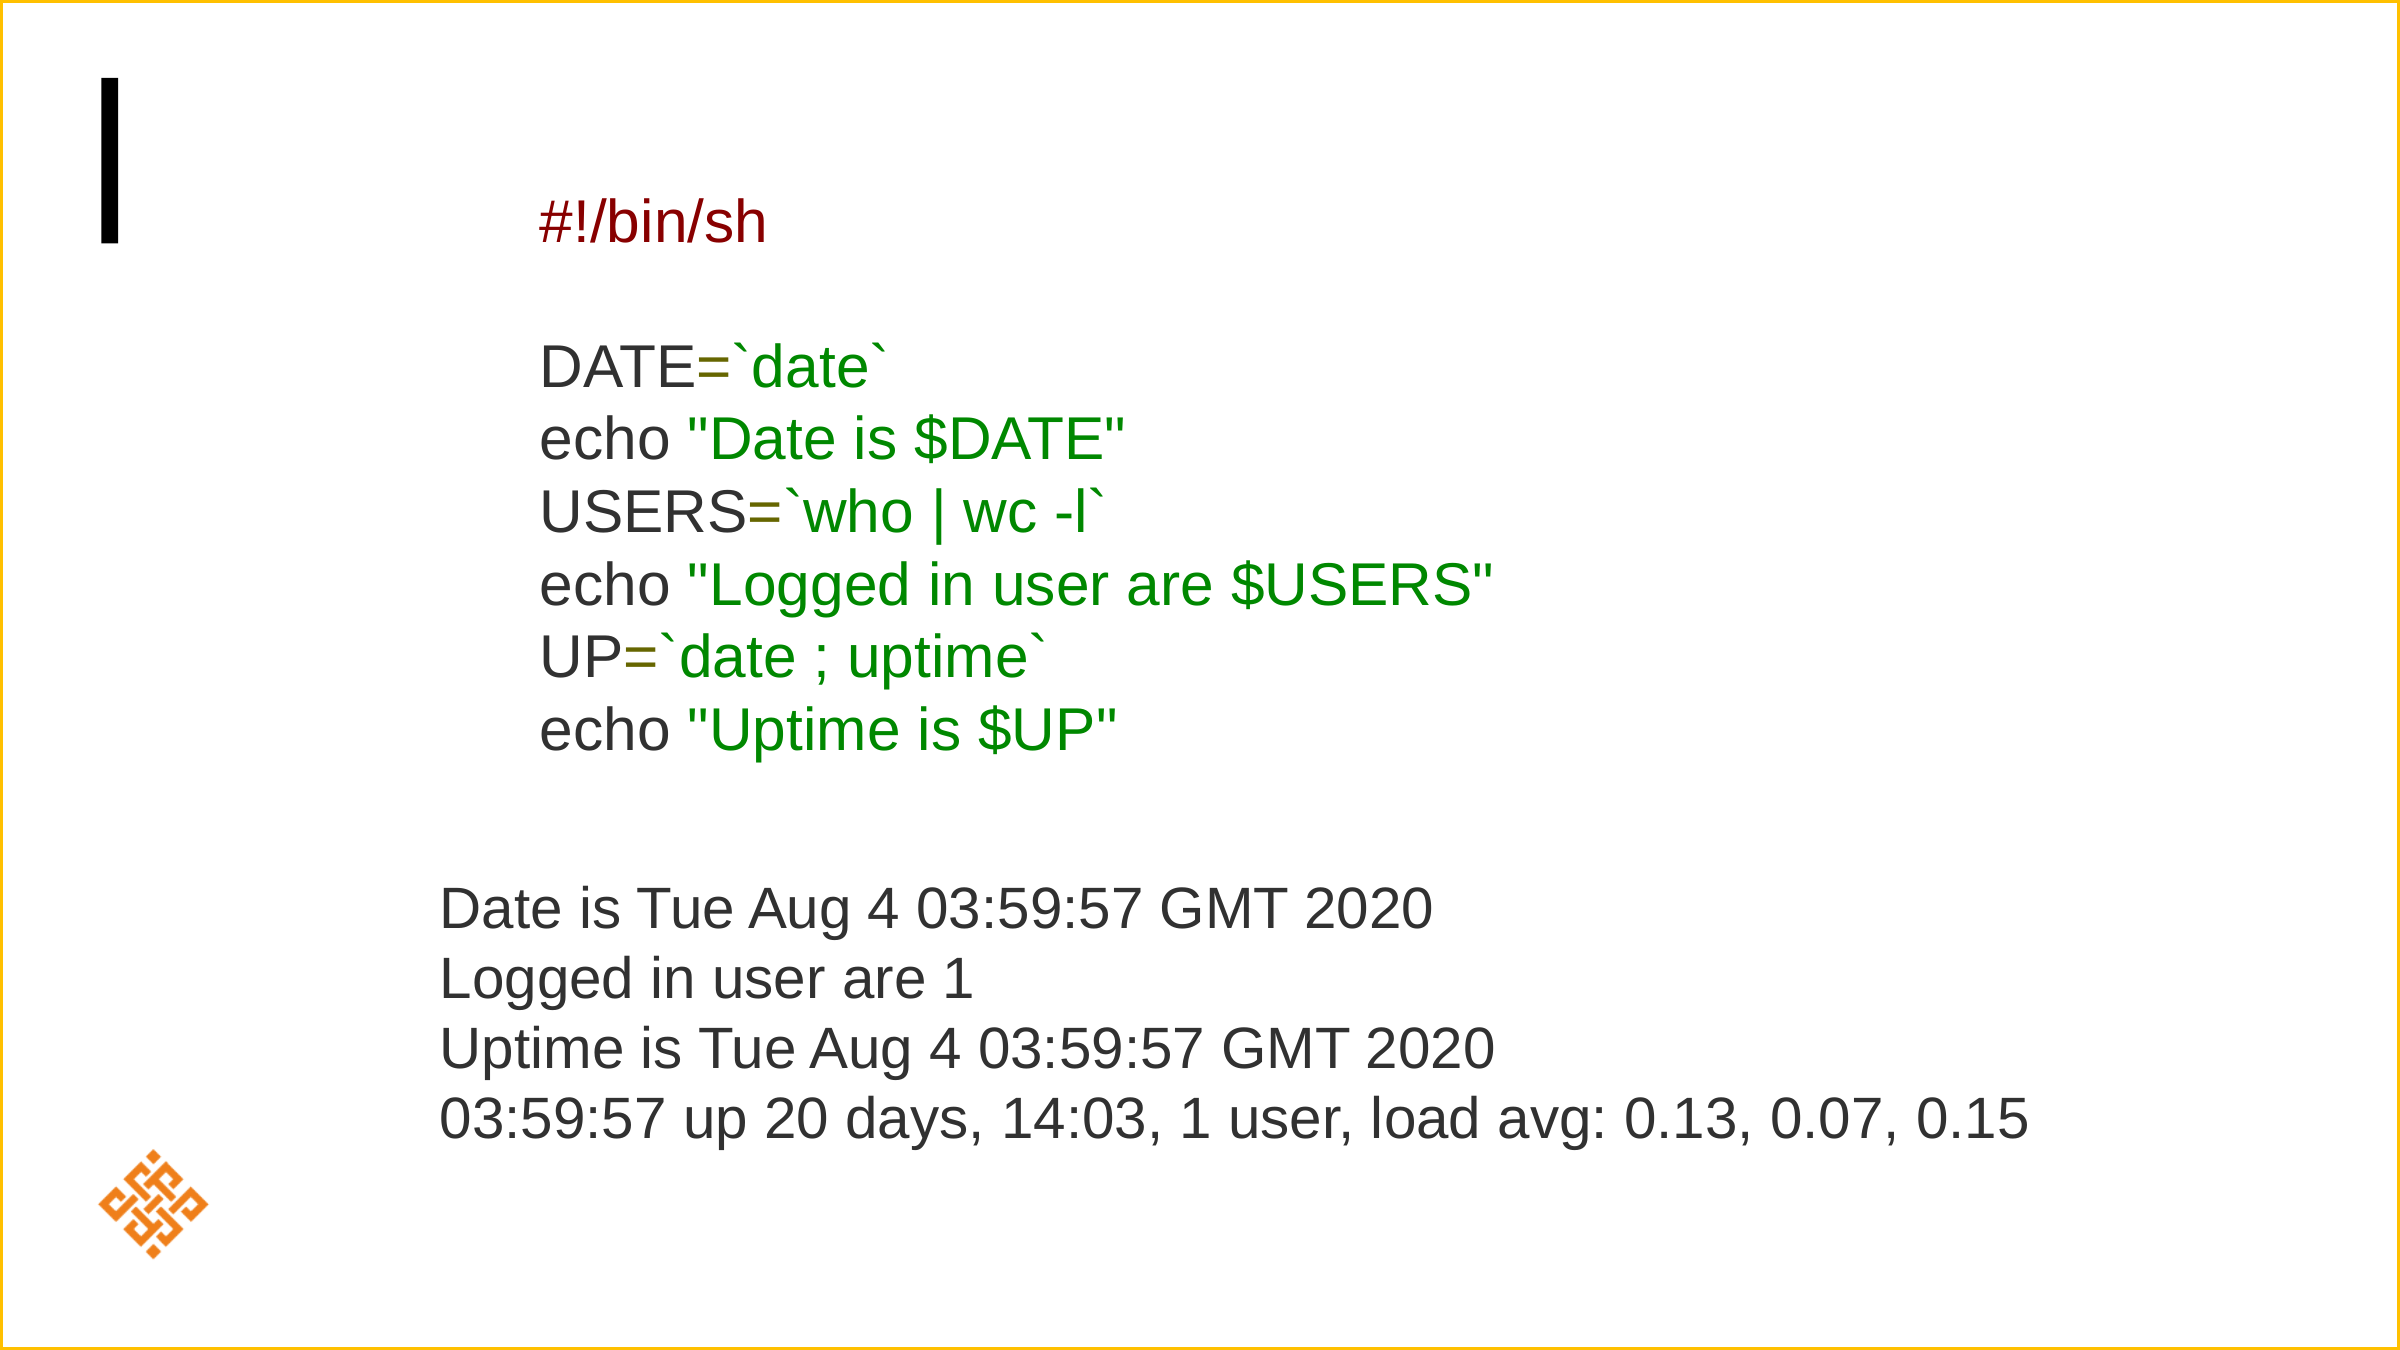

#!/bin/sh

DATE=`date`
echo "Date is $DATE"
USERS=`who | wc -l`
echo "Logged in user are $USERS"
UP=`date ; uptime`
echo "Uptime is $UP"
Date is Tue Aug 4 03:59:57 GMT 2020
Logged in user are 1
Uptime is Tue Aug 4 03:59:57 GMT 2020
03:59:57 up 20 days, 14:03, 1 user, load avg: 0.13, 0.07, 0.15